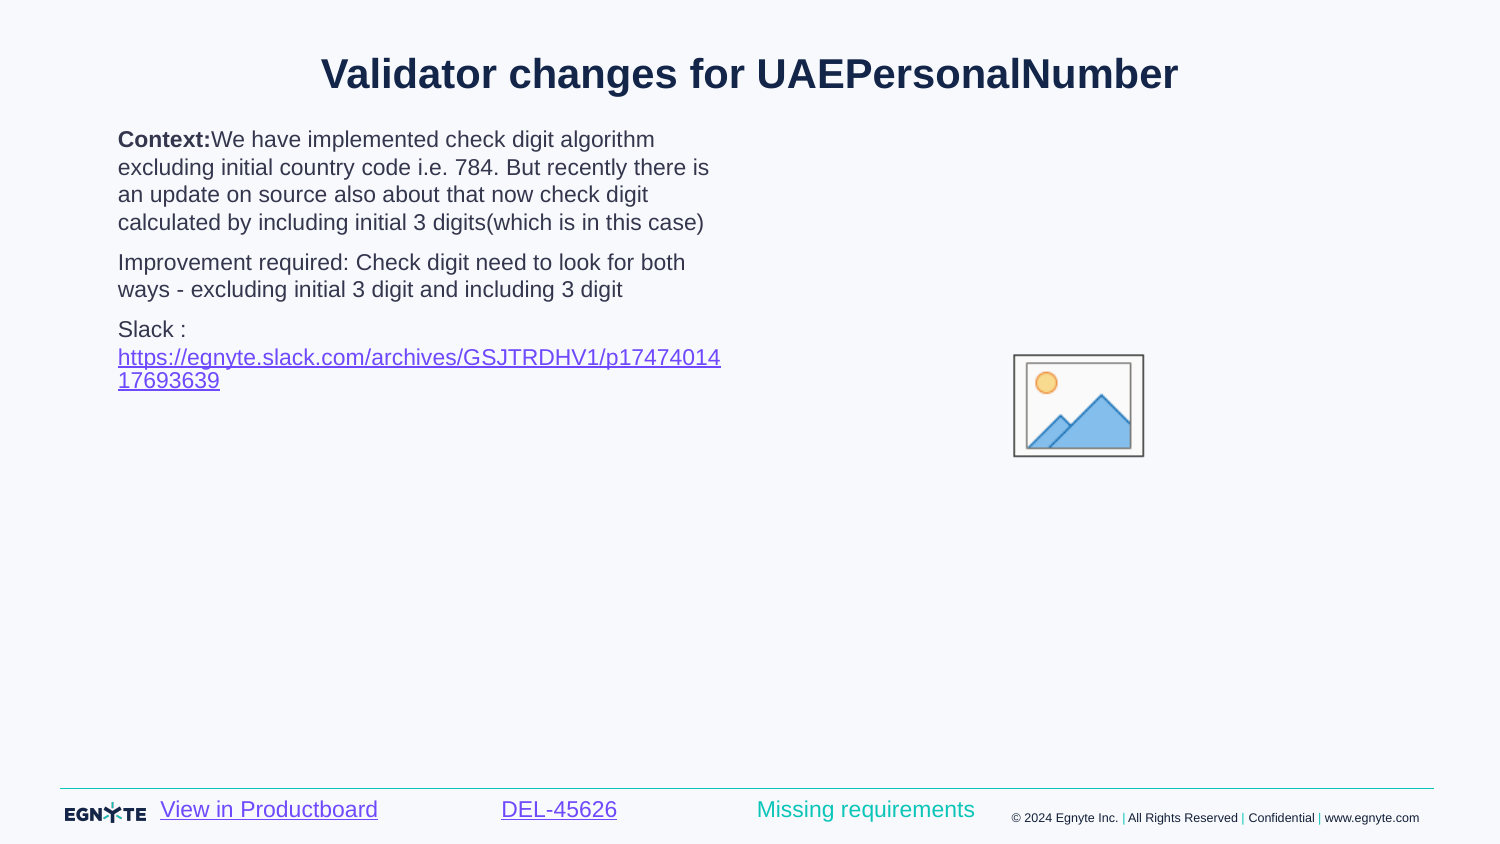

# Validator changes for UAEPersonalNumber
Context:We have implemented check digit algorithm excluding initial country code i.e. 784. But recently there is an update on source also about that now check digit calculated by including initial 3 digits(which is in this case)
Improvement required: Check digit need to look for both ways - excluding initial 3 digit and including 3 digit
Slack :https://egnyte.slack.com/archives/GSJTRDHV1/p1747401417693639

Missing requirements
DEL-45626
View in Productboard